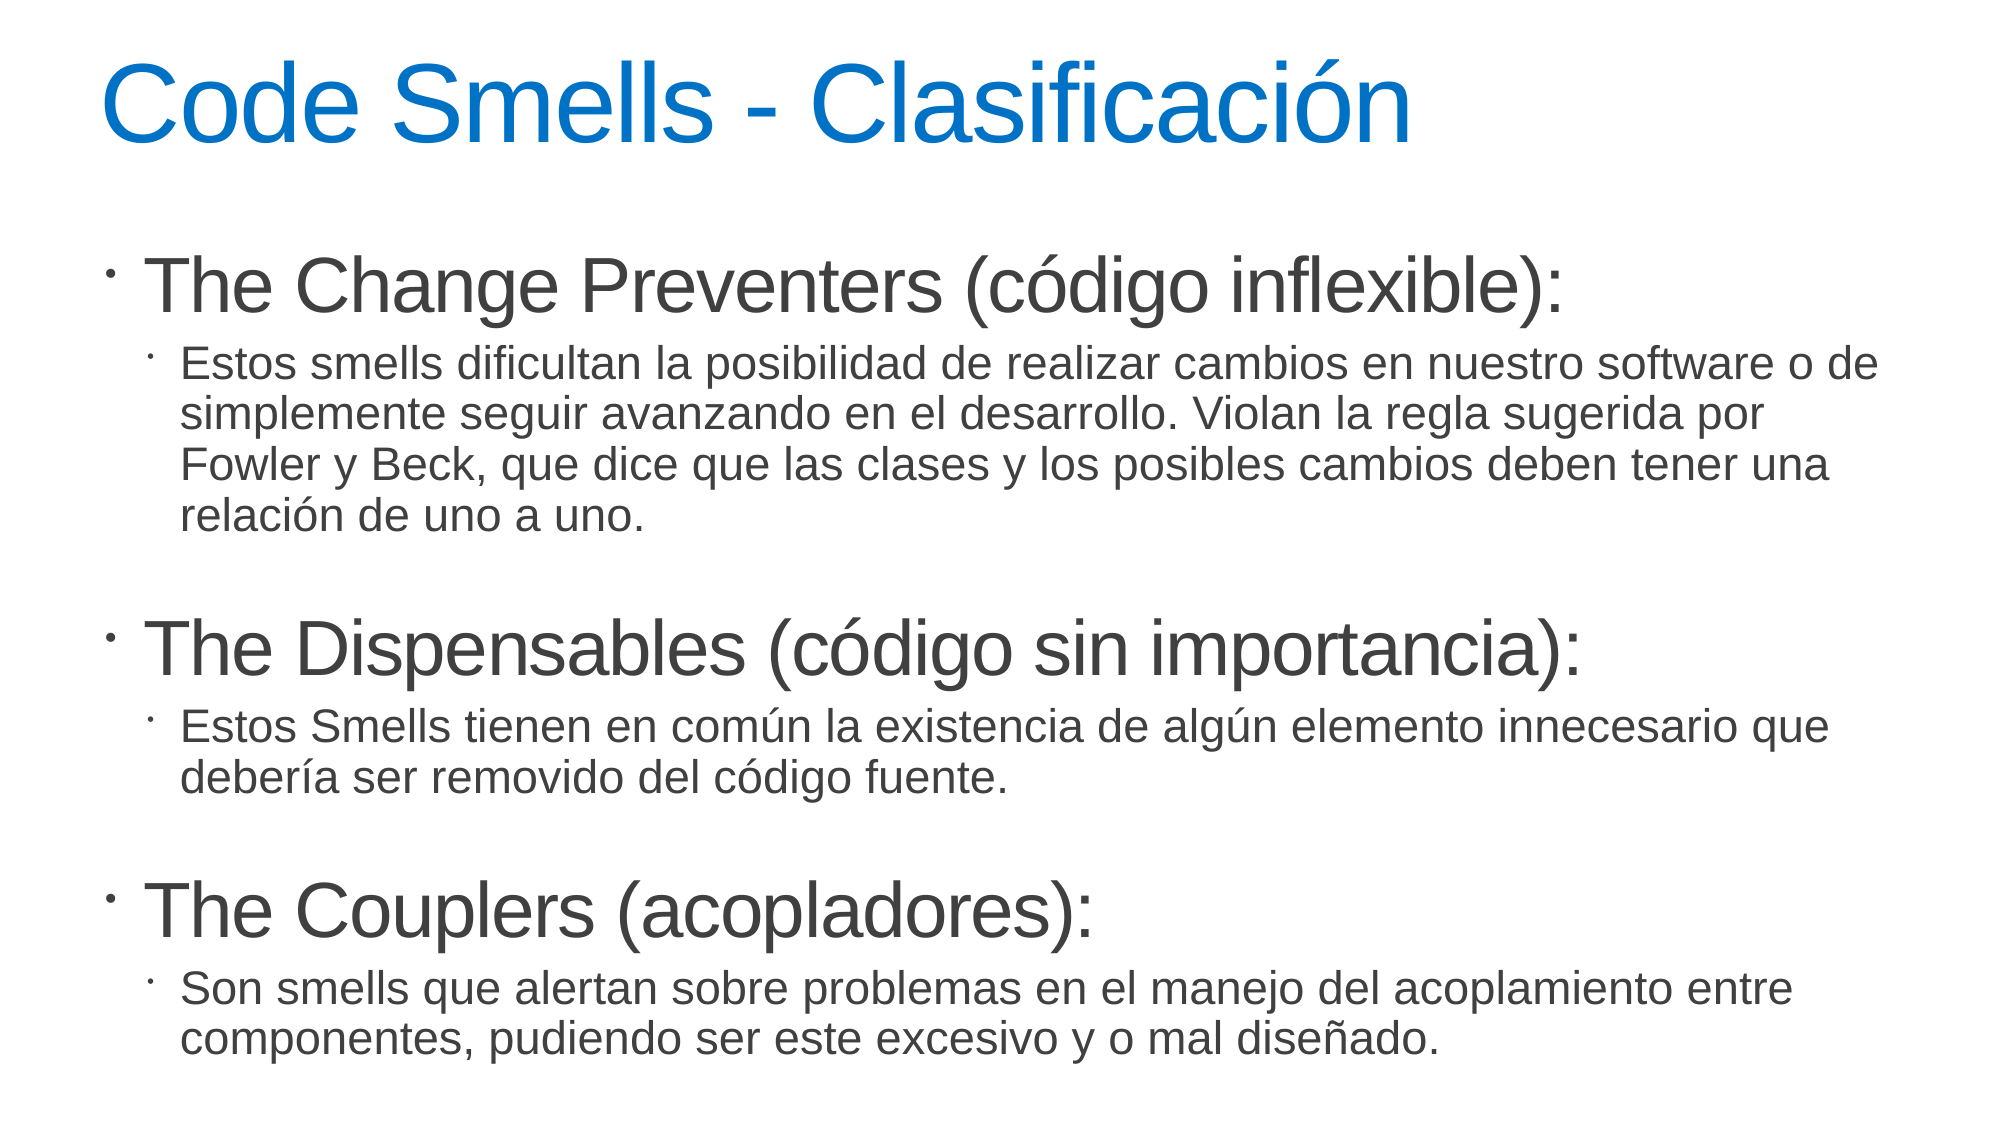

# Code Smells - Clasificación
The Change Preventers (código inflexible):
Estos smells dificultan la posibilidad de realizar cambios en nuestro software o de simplemente seguir avanzando en el desarrollo. Violan la regla sugerida por Fowler y Beck, que dice que las clases y los posibles cambios deben tener una relación de uno a uno.
The Dispensables (código sin importancia):
Estos Smells tienen en común la existencia de algún elemento innecesario que debería ser removido del código fuente.
The Couplers (acopladores):
Son smells que alertan sobre problemas en el manejo del acoplamiento entre componentes, pudiendo ser este excesivo y o mal diseñado.